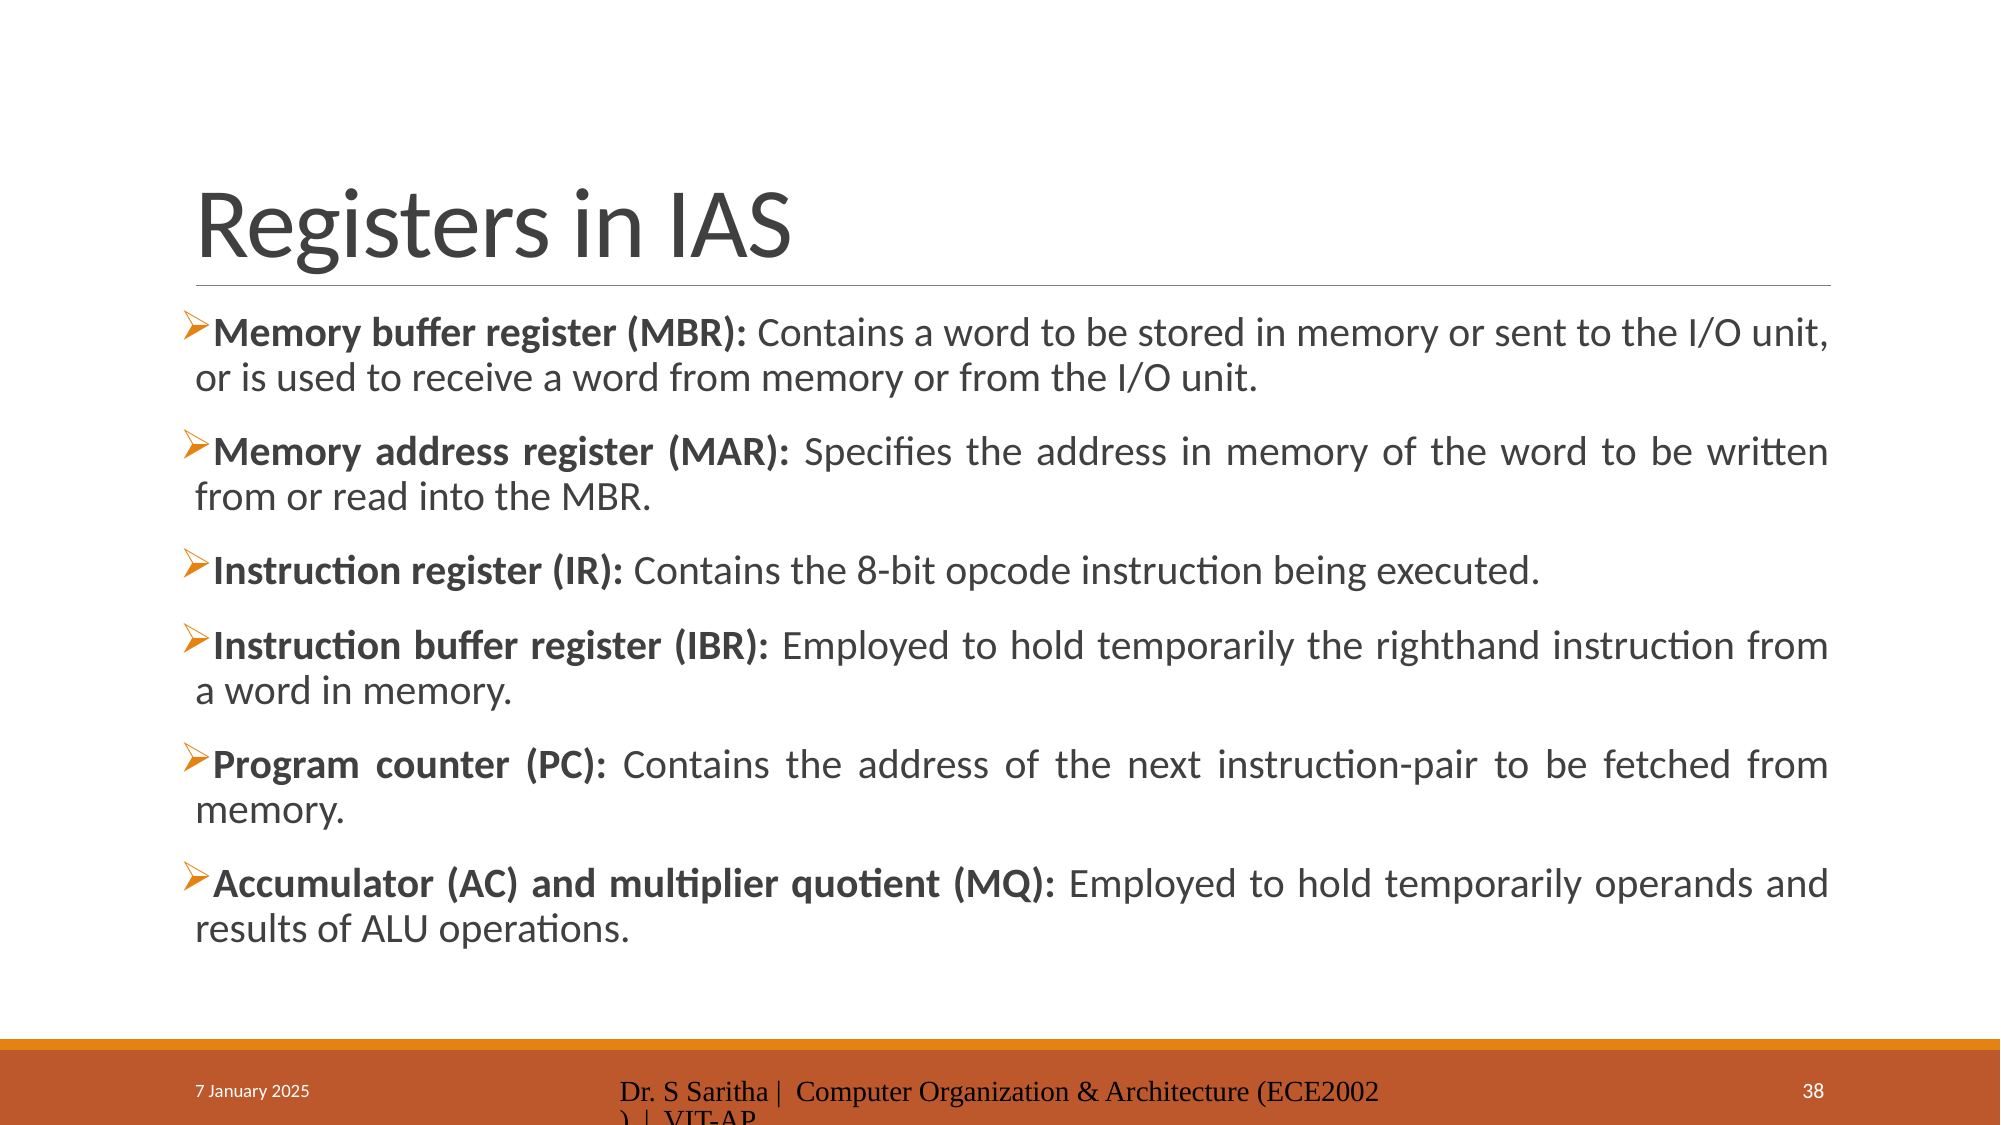

# Registers in IAS
Memory buffer register (MBR): Contains a word to be stored in memory or sent to the I/O unit, or is used to receive a word from memory or from the I/O unit.
Memory address register (MAR): Specifies the address in memory of the word to be written from or read into the MBR.
Instruction register (IR): Contains the 8-bit opcode instruction being executed.
Instruction buffer register (IBR): Employed to hold temporarily the righthand instruction from a word in memory.
Program counter (PC): Contains the address of the next instruction-pair to be fetched from memory.
Accumulator (AC) and multiplier quotient (MQ): Employed to hold temporarily operands and results of ALU operations.
7 January 2025
Dr. S Saritha |  Computer Organization & Architecture (ECE2002)  |  VIT-AP
38